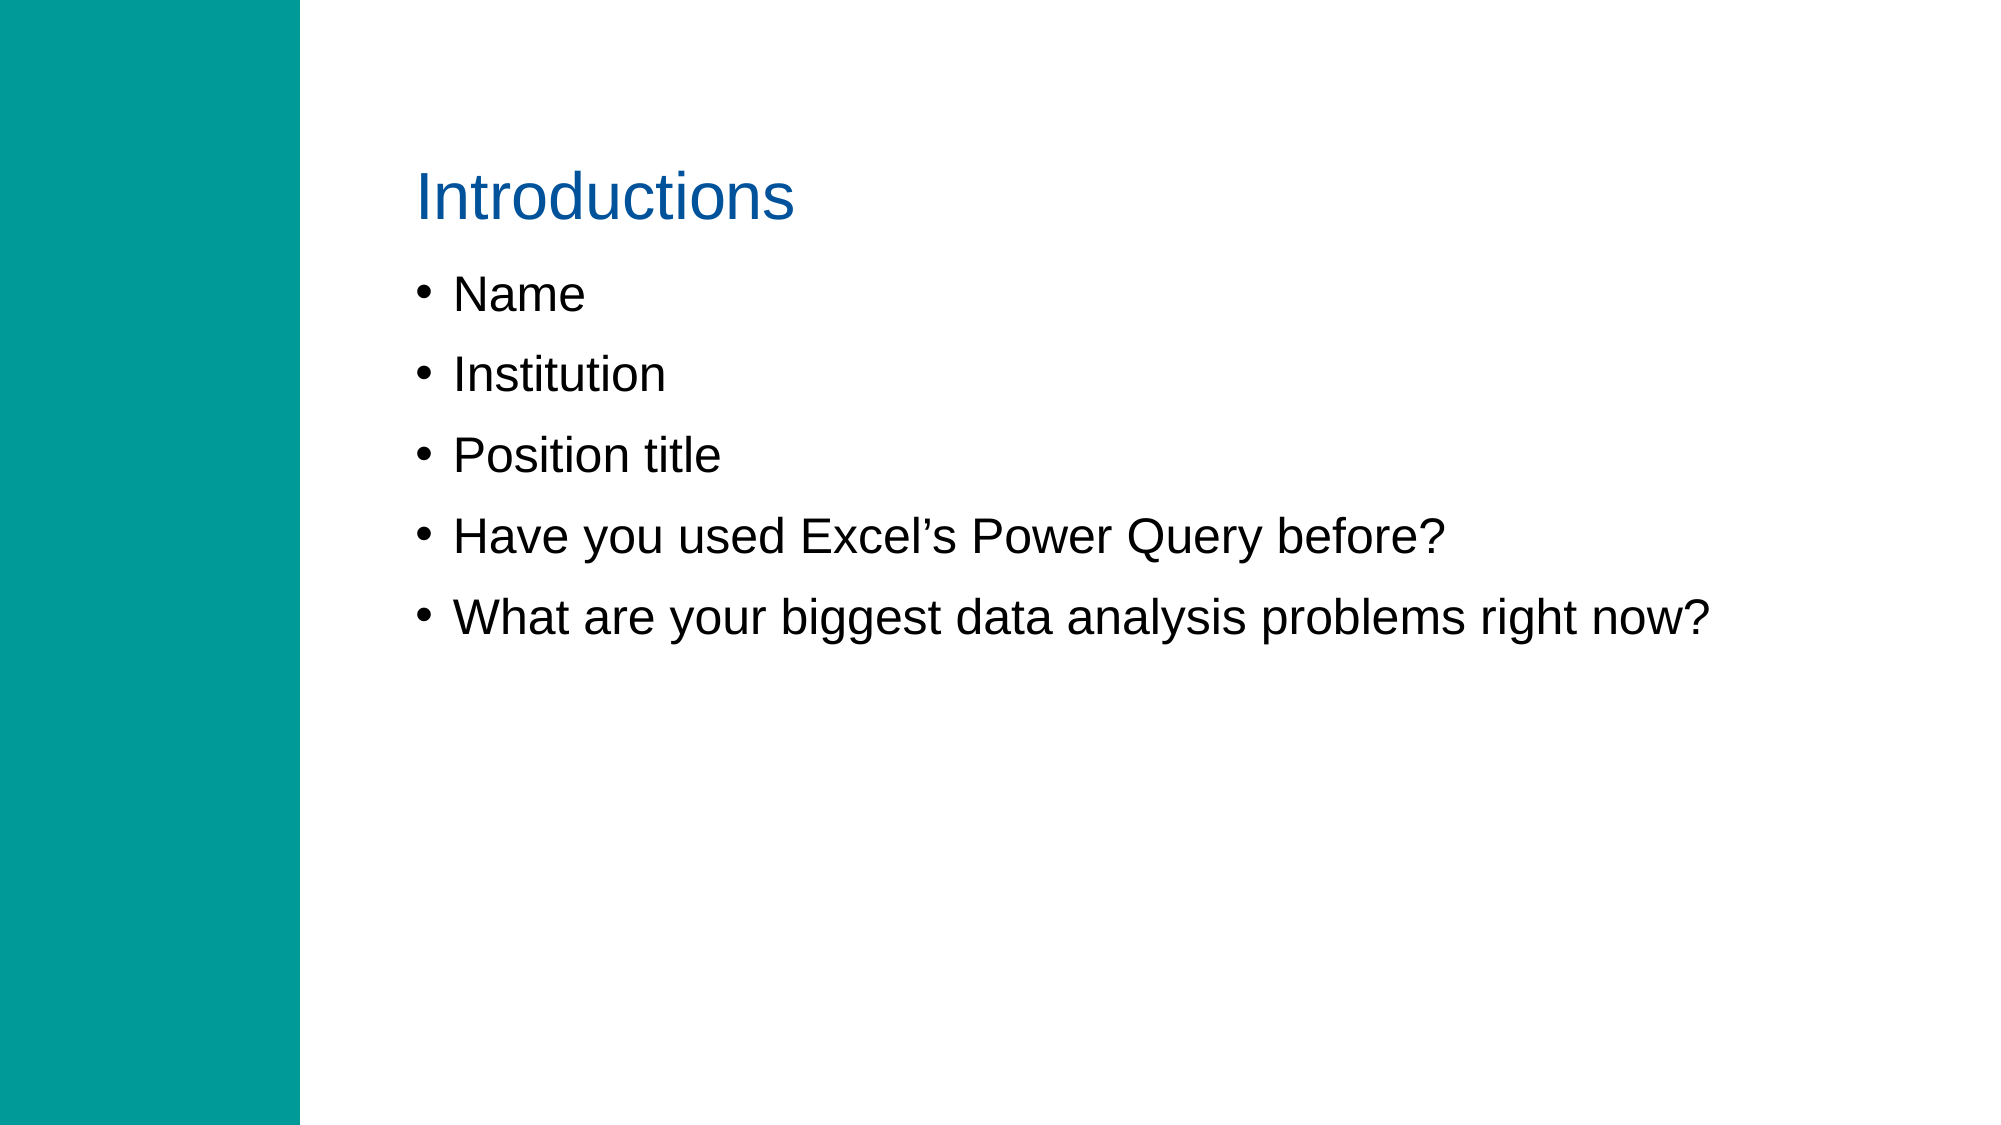

# Introductions
Name
Institution
Position title
Have you used Excel’s Power Query before?
What are your biggest data analysis problems right now?